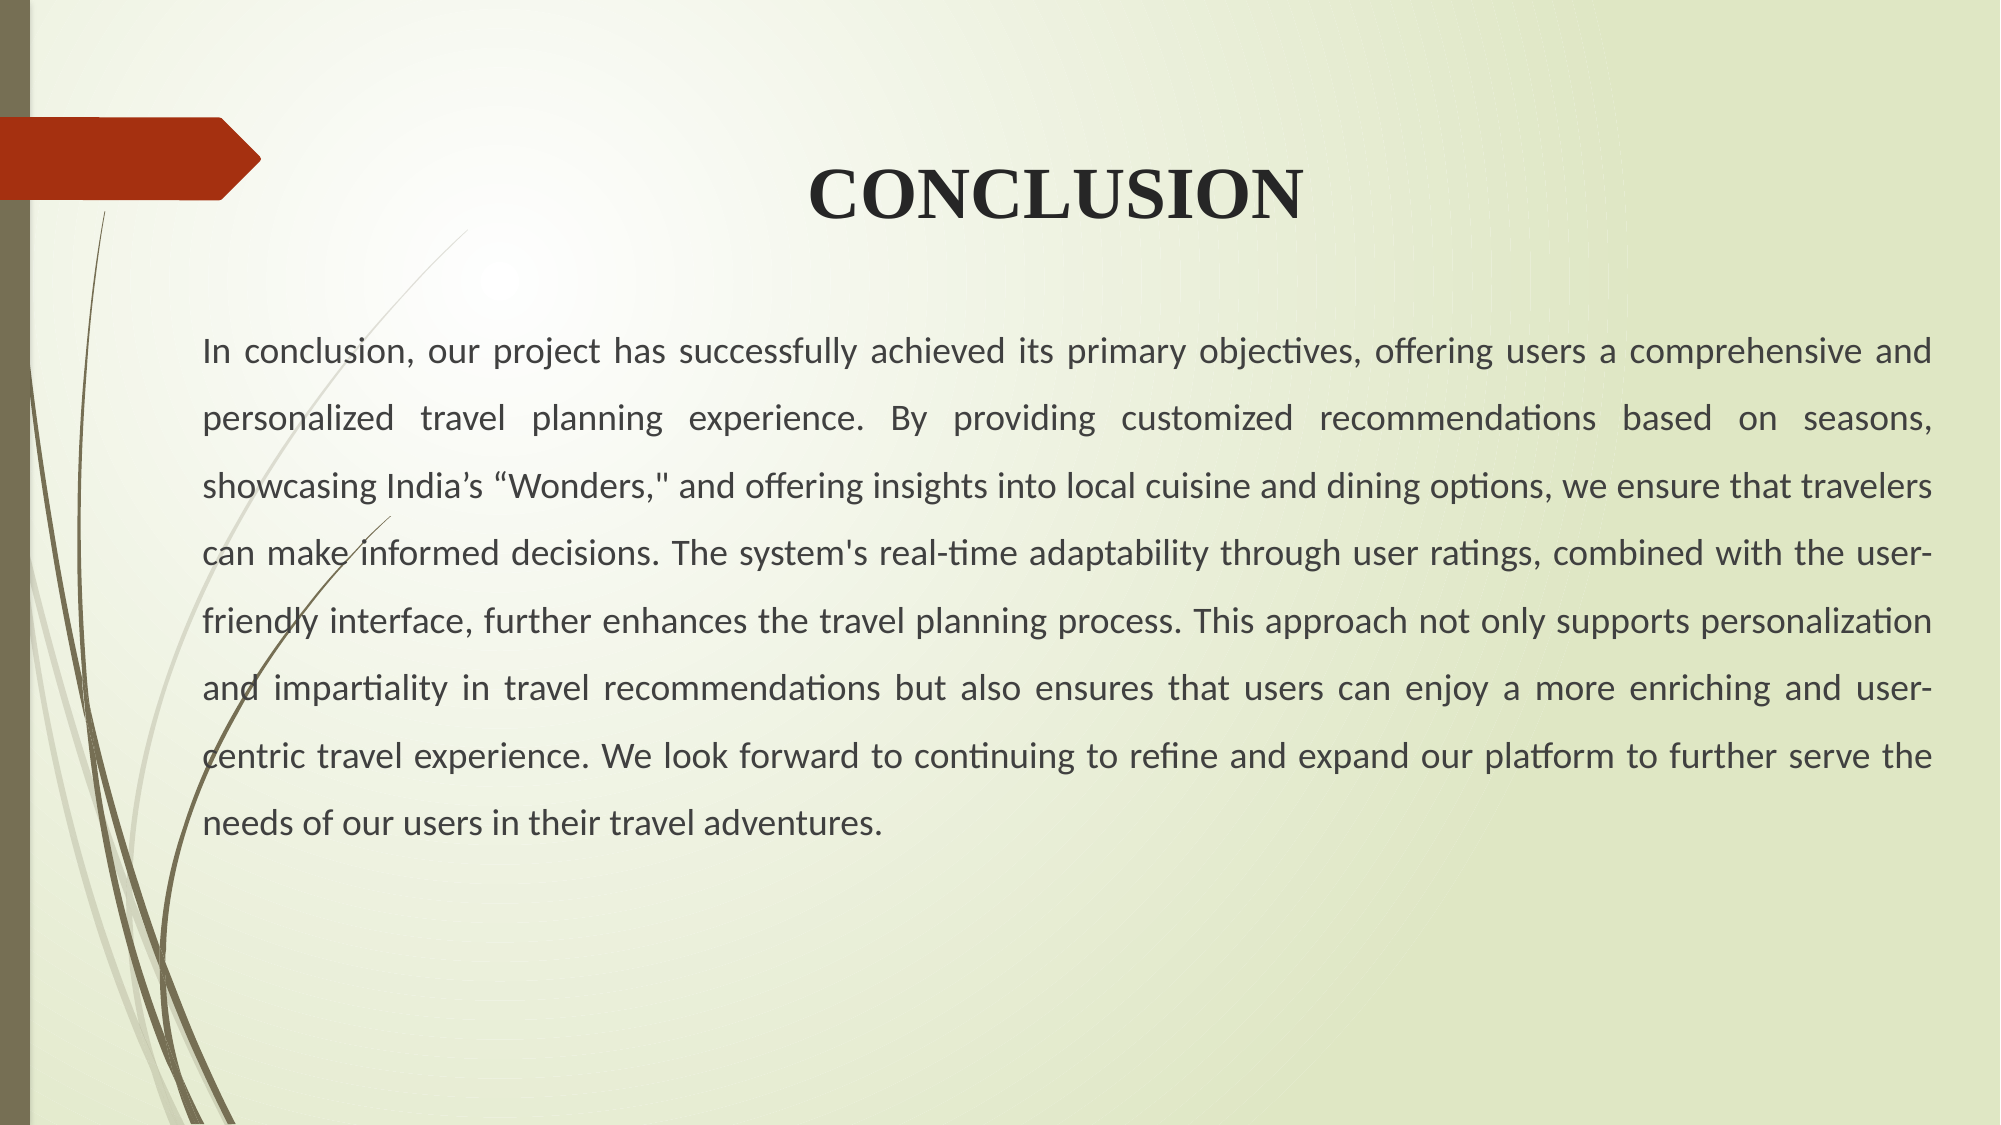

# CONCLUSION
In conclusion, our project has successfully achieved its primary objectives, offering users a comprehensive and personalized travel planning experience. By providing customized recommendations based on seasons, showcasing India’s “Wonders," and offering insights into local cuisine and dining options, we ensure that travelers can make informed decisions. The system's real-time adaptability through user ratings, combined with the user-friendly interface, further enhances the travel planning process. This approach not only supports personalization and impartiality in travel recommendations but also ensures that users can enjoy a more enriching and user-centric travel experience. We look forward to continuing to refine and expand our platform to further serve the needs of our users in their travel adventures.